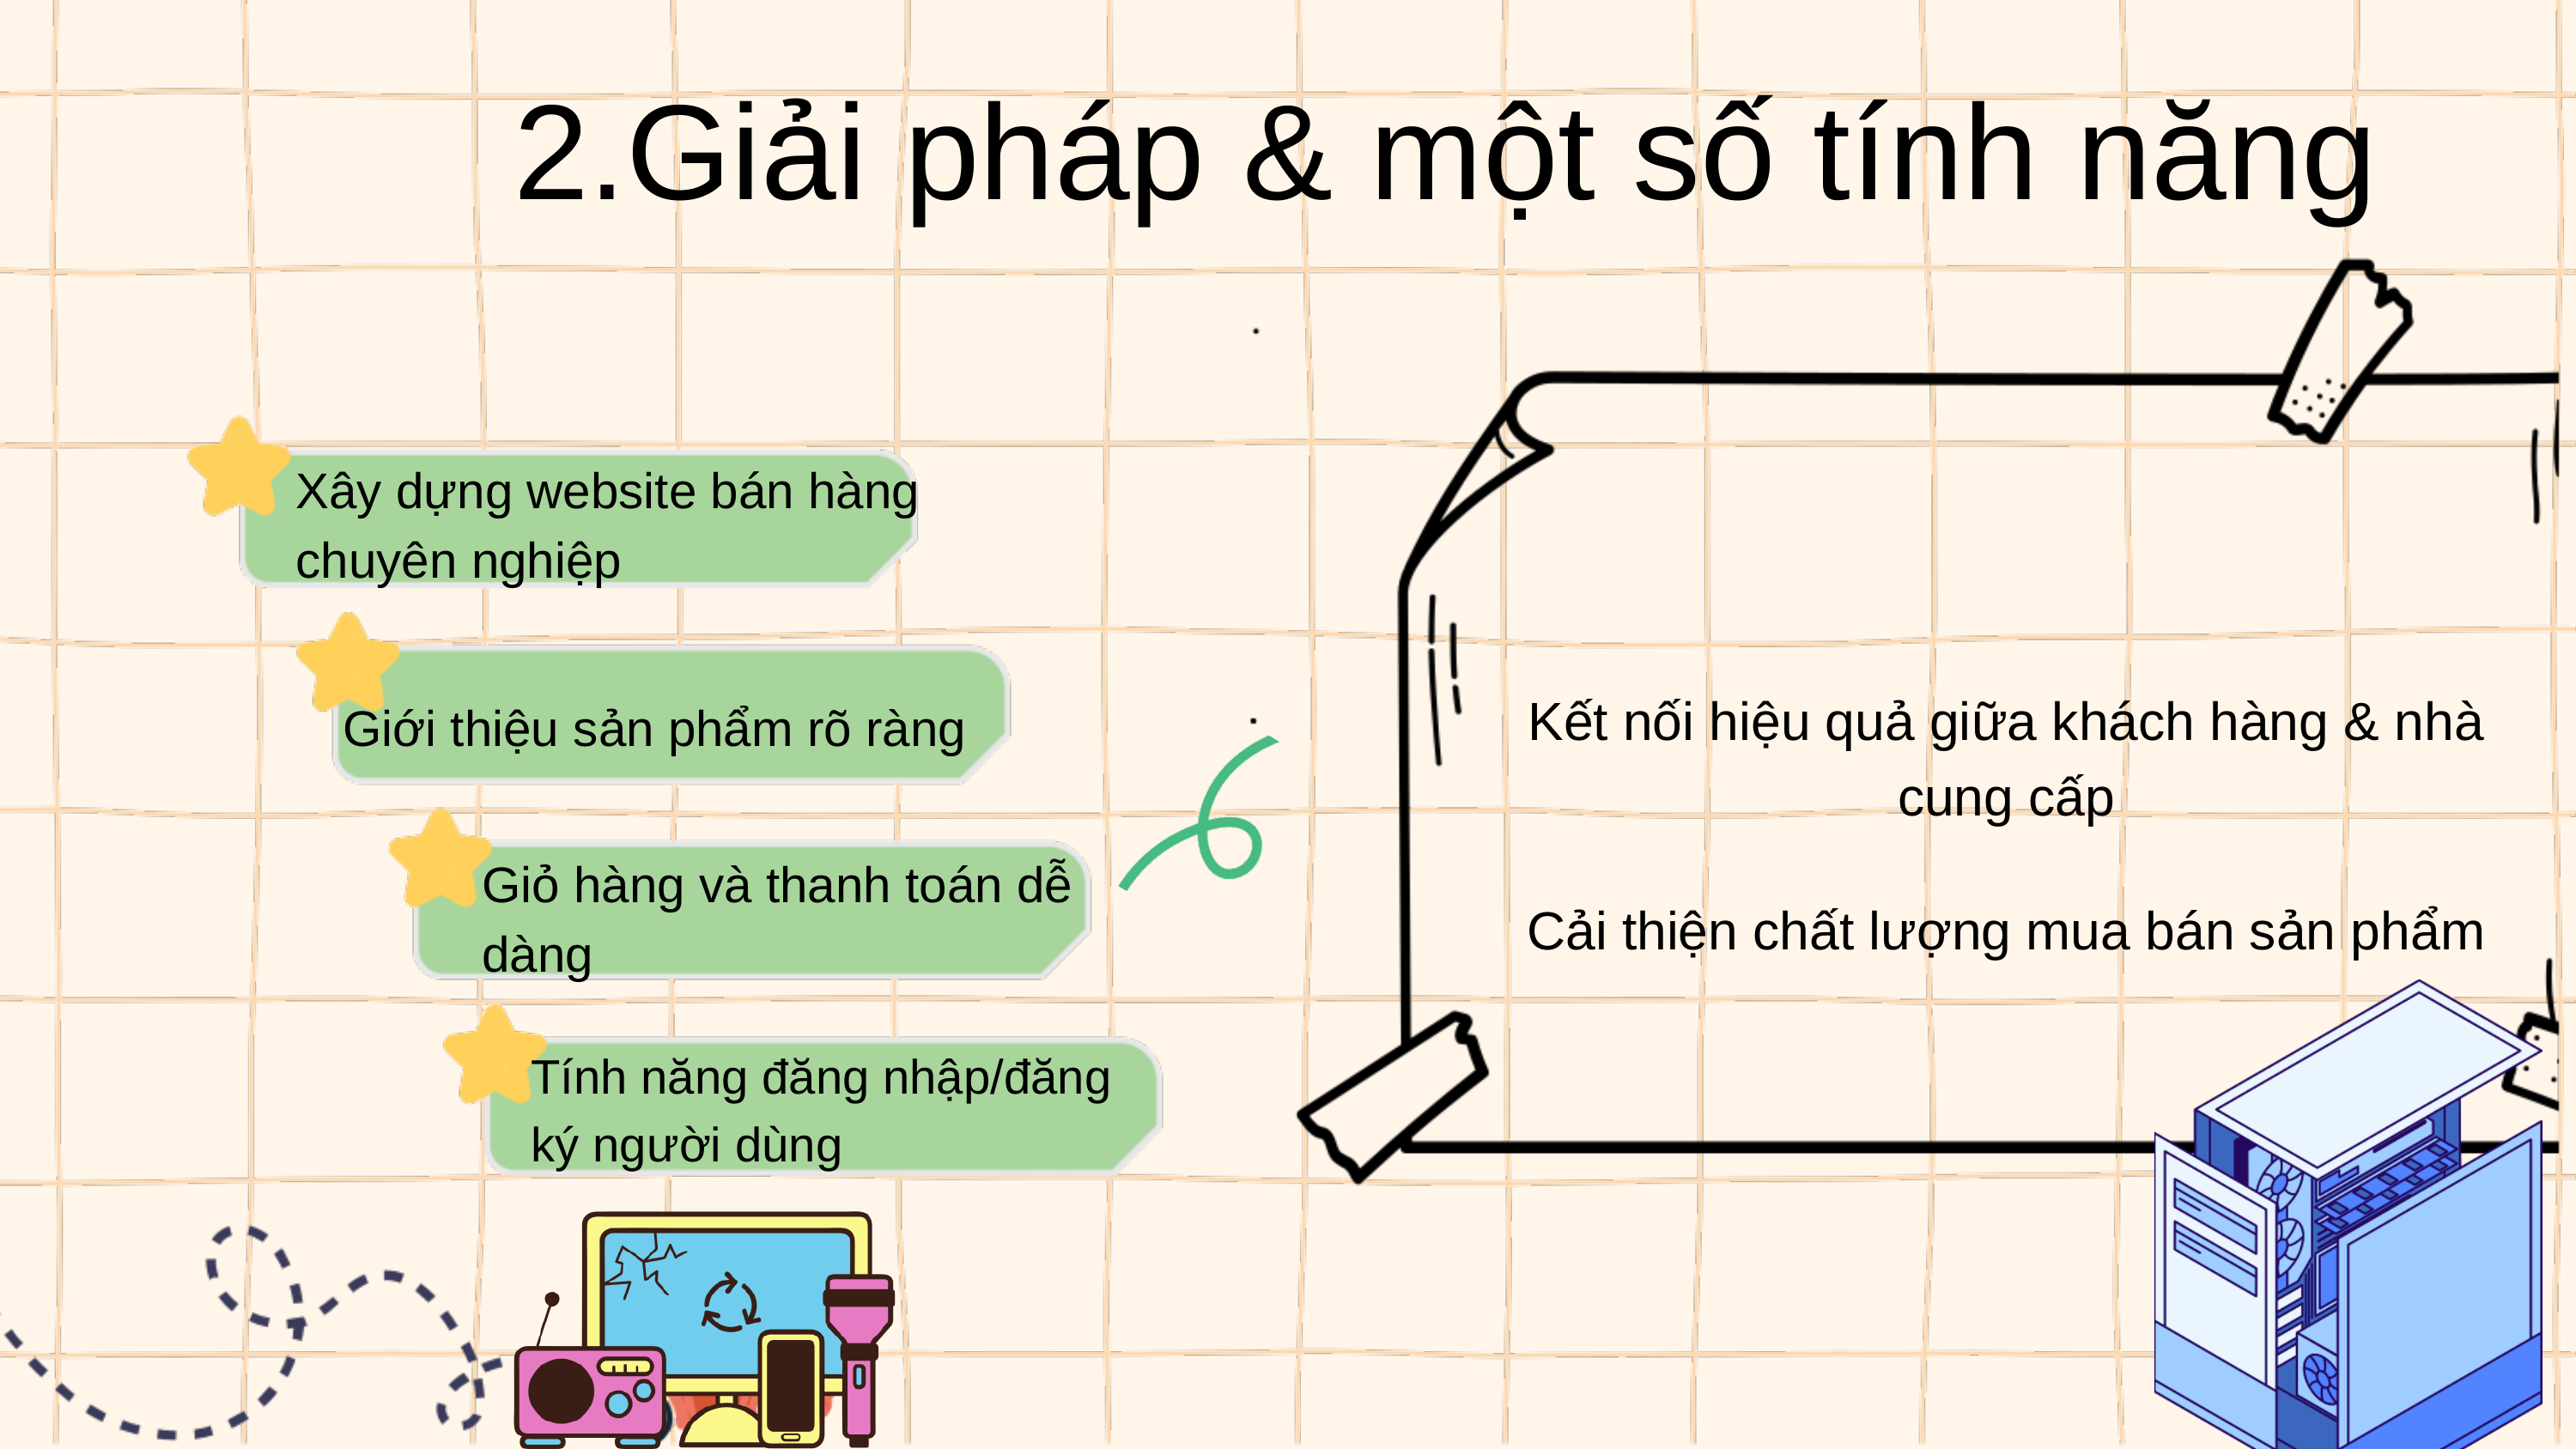

2.Giải pháp & một số tính năng
Xây dựng website bán hàng chuyên nghiệp
Kết nối hiệu quả giữa khách hàng & nhà cung cấp
Cải thiện chất lượng mua bán sản phẩm
Giới thiệu sản phẩm rõ ràng

Giỏ hàng và thanh toán dễ dàng

Tính năng đăng nhập/đăng ký người dùng